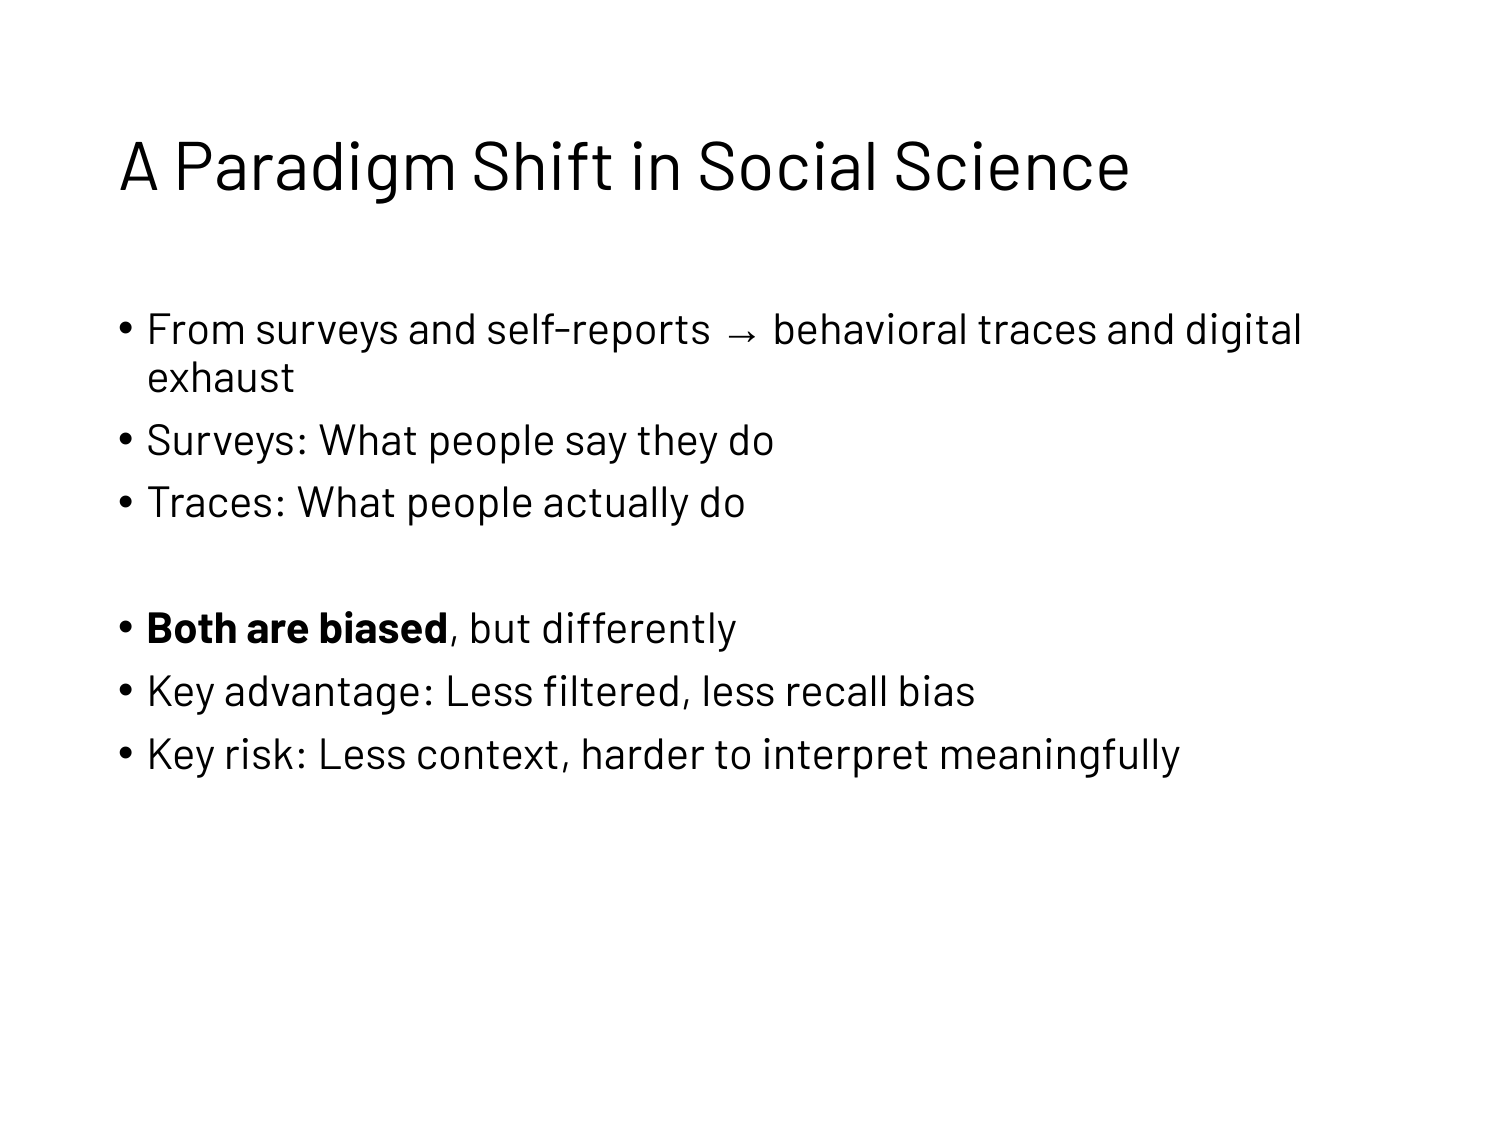

# A Paradigm Shift in Social Science
From surveys and self-reports → behavioral traces and digital exhaust
Surveys: What people say they do
Traces: What people actually do

Both are biased, but differently
Key advantage: Less filtered, less recall bias
Key risk: Less context, harder to interpret meaningfully